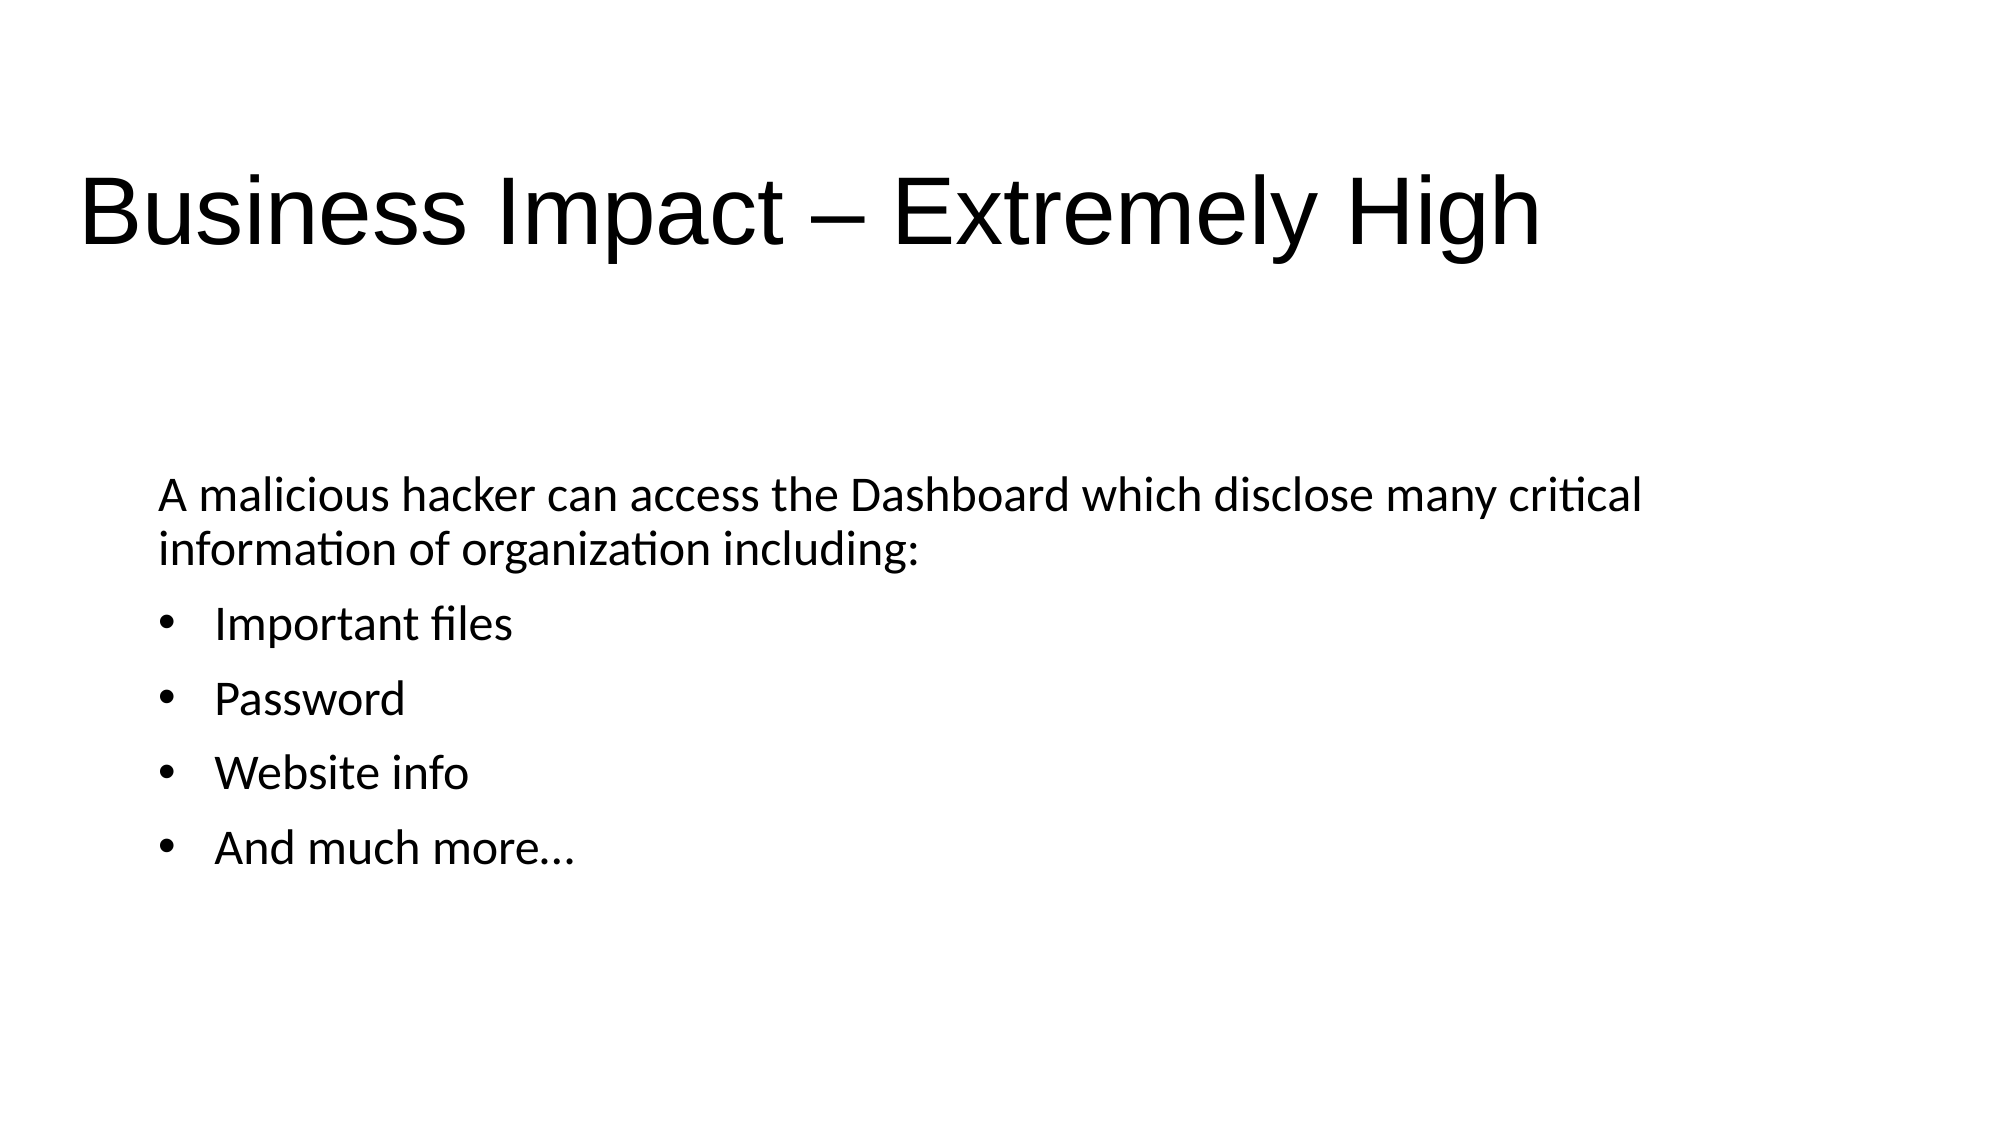

# Business Impact – Extremely High
A malicious hacker can access the Dashboard which disclose many critical information of organization including:
Important files
Password
Website info
And much more…